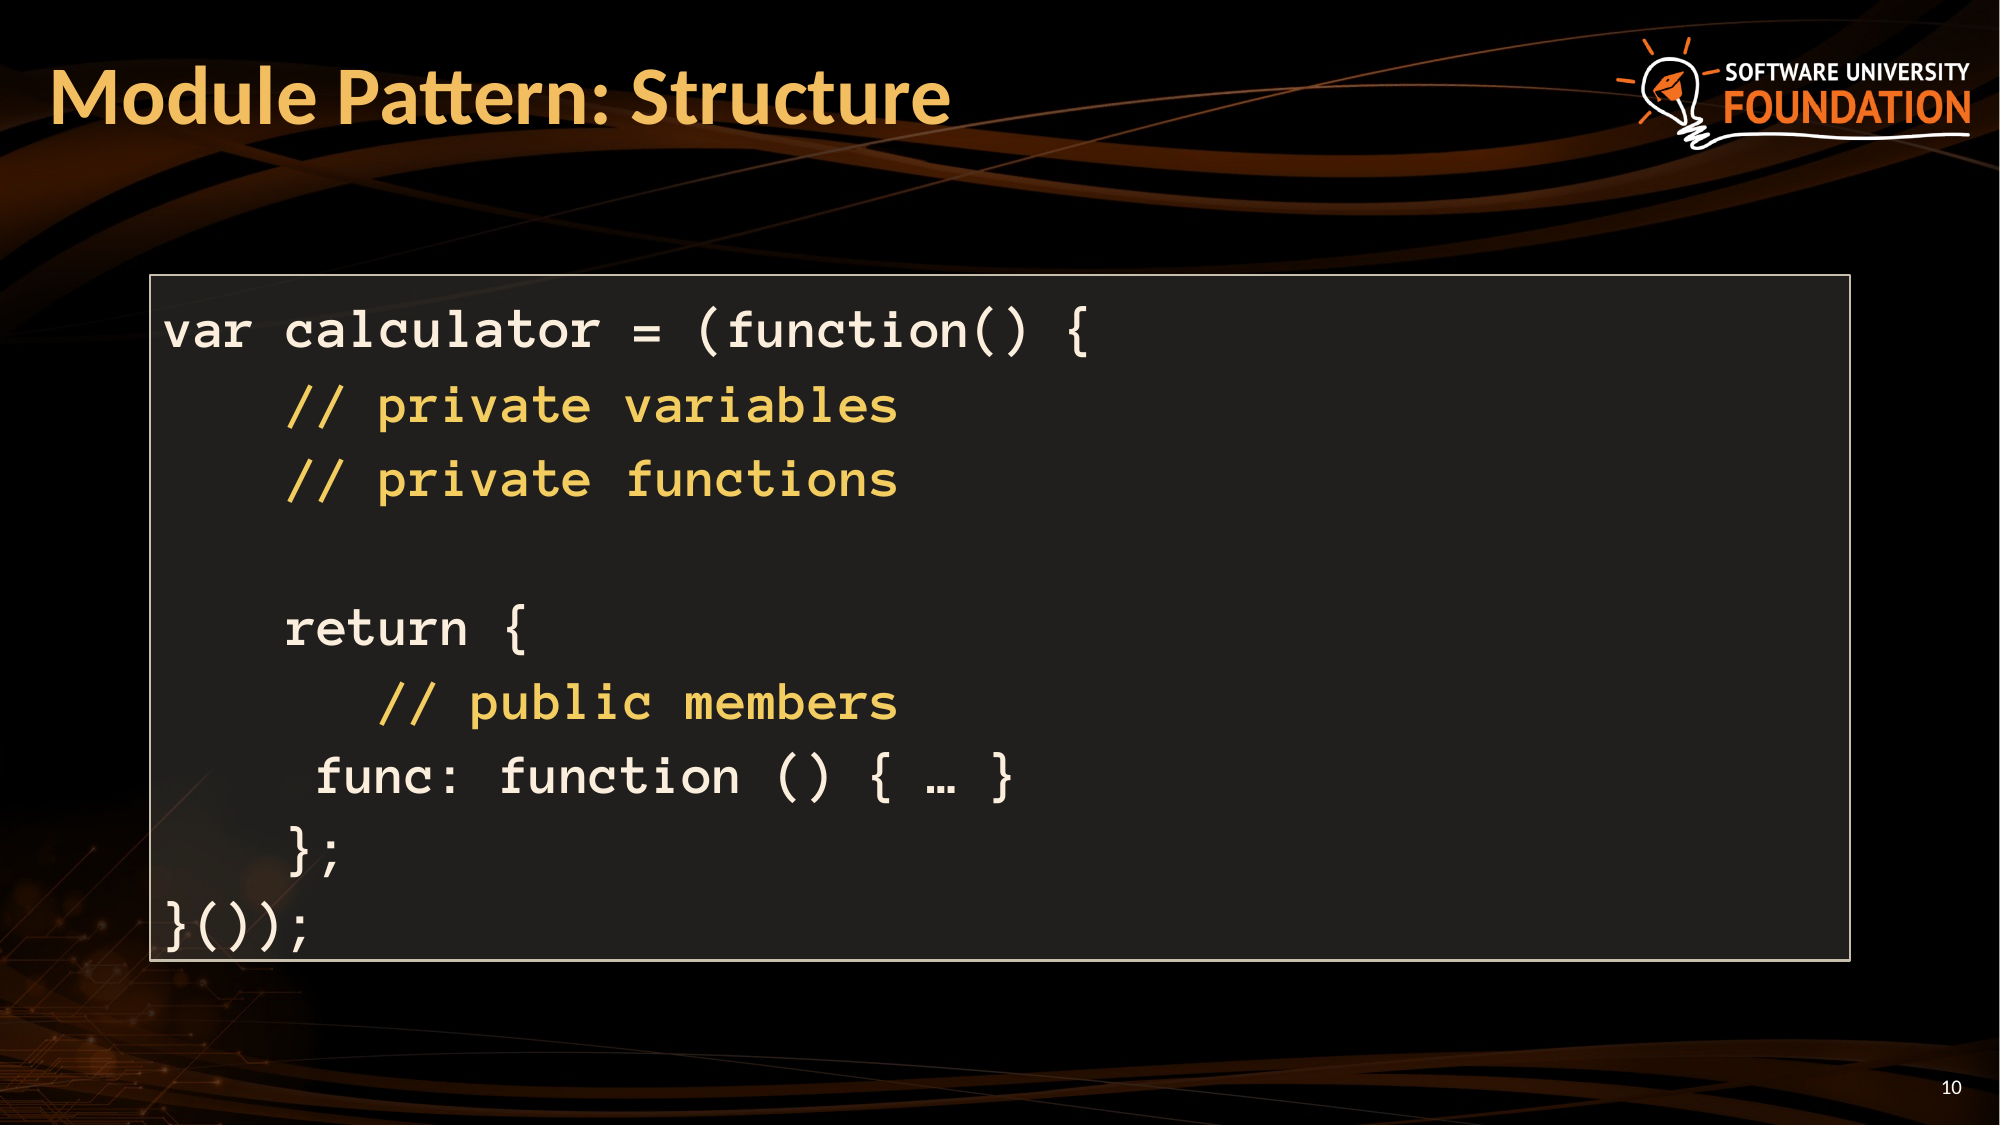

# Module Pattern: Structure
var calculator = (function() {
    // private variables
    // private functions

    return {
       // public members
	func: function () { … }
    };
}());
10